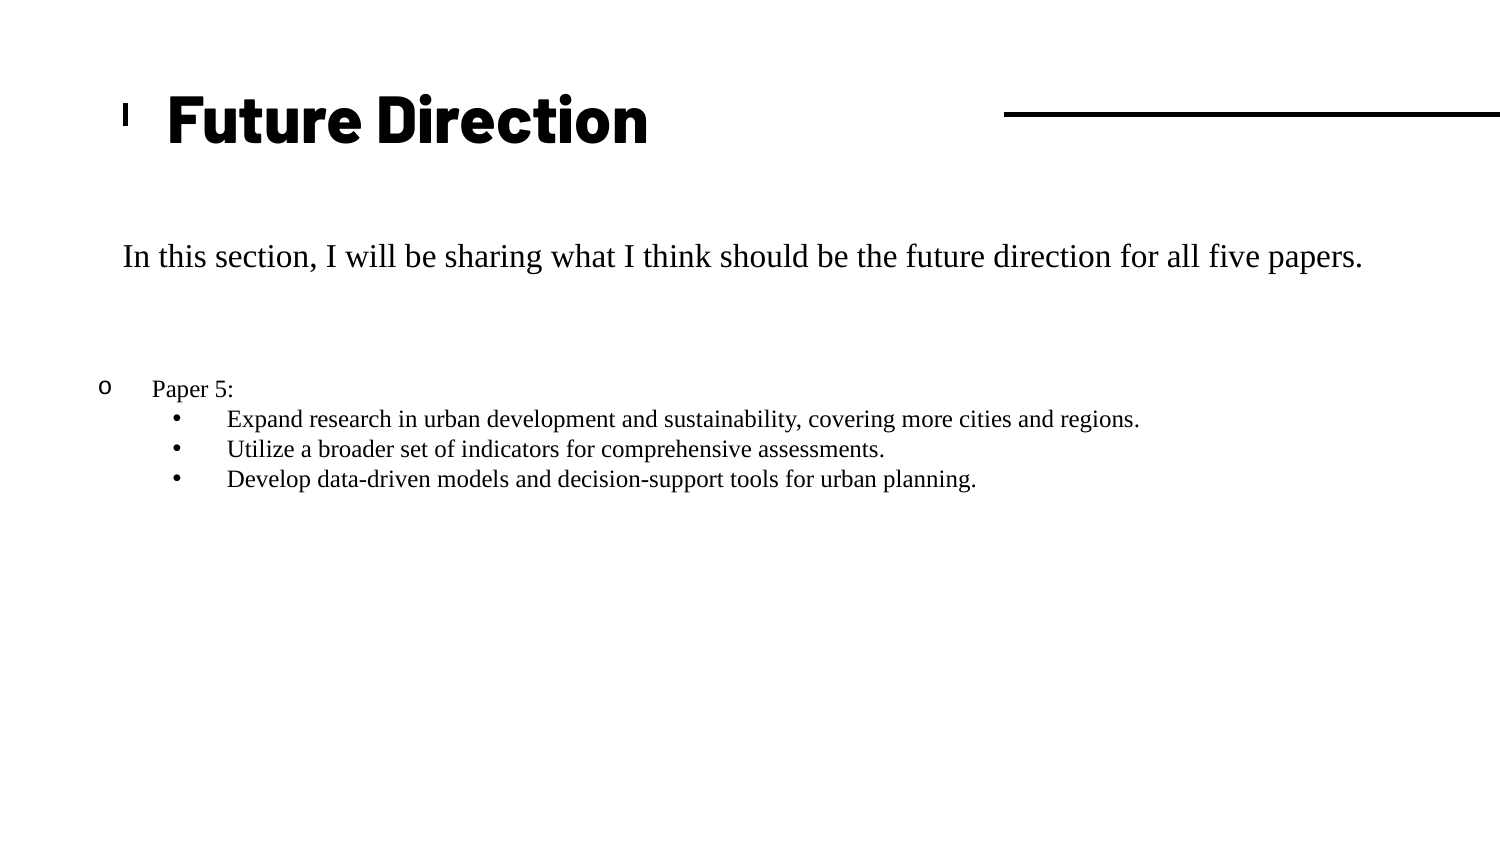

# Future Direction
In this section, I will be sharing what I think should be the future direction for all five papers.
Paper 5:
Expand research in urban development and sustainability, covering more cities and regions.
Utilize a broader set of indicators for comprehensive assessments.
Develop data-driven models and decision-support tools for urban planning.